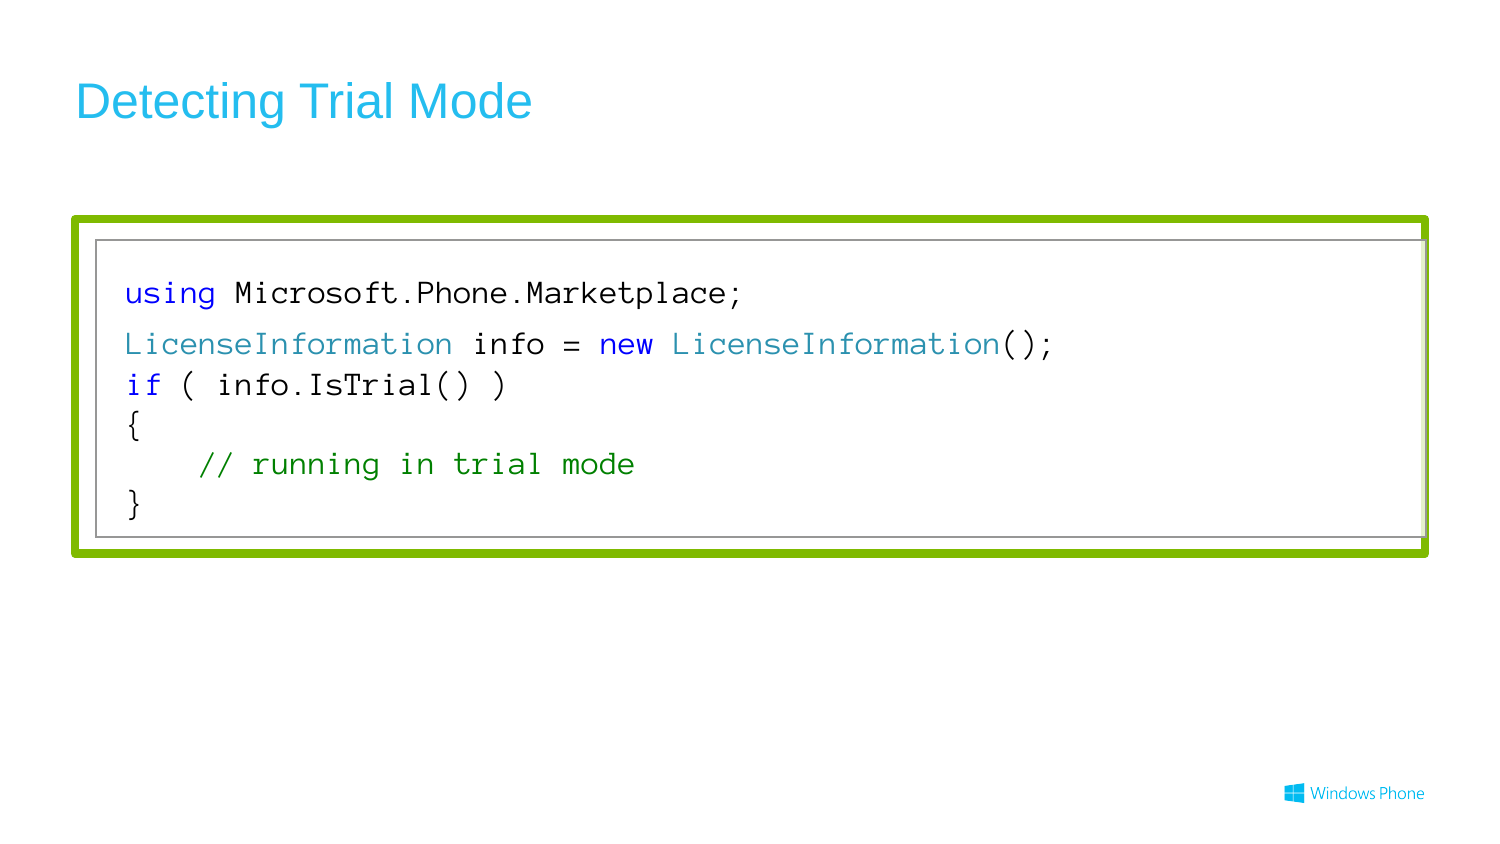

# Detecting Trial Mode

using Microsoft.Phone.Marketplace;
LicenseInformation info = new LicenseInformation();
if ( info.IsTrial() )
{
    // running in trial mode
}